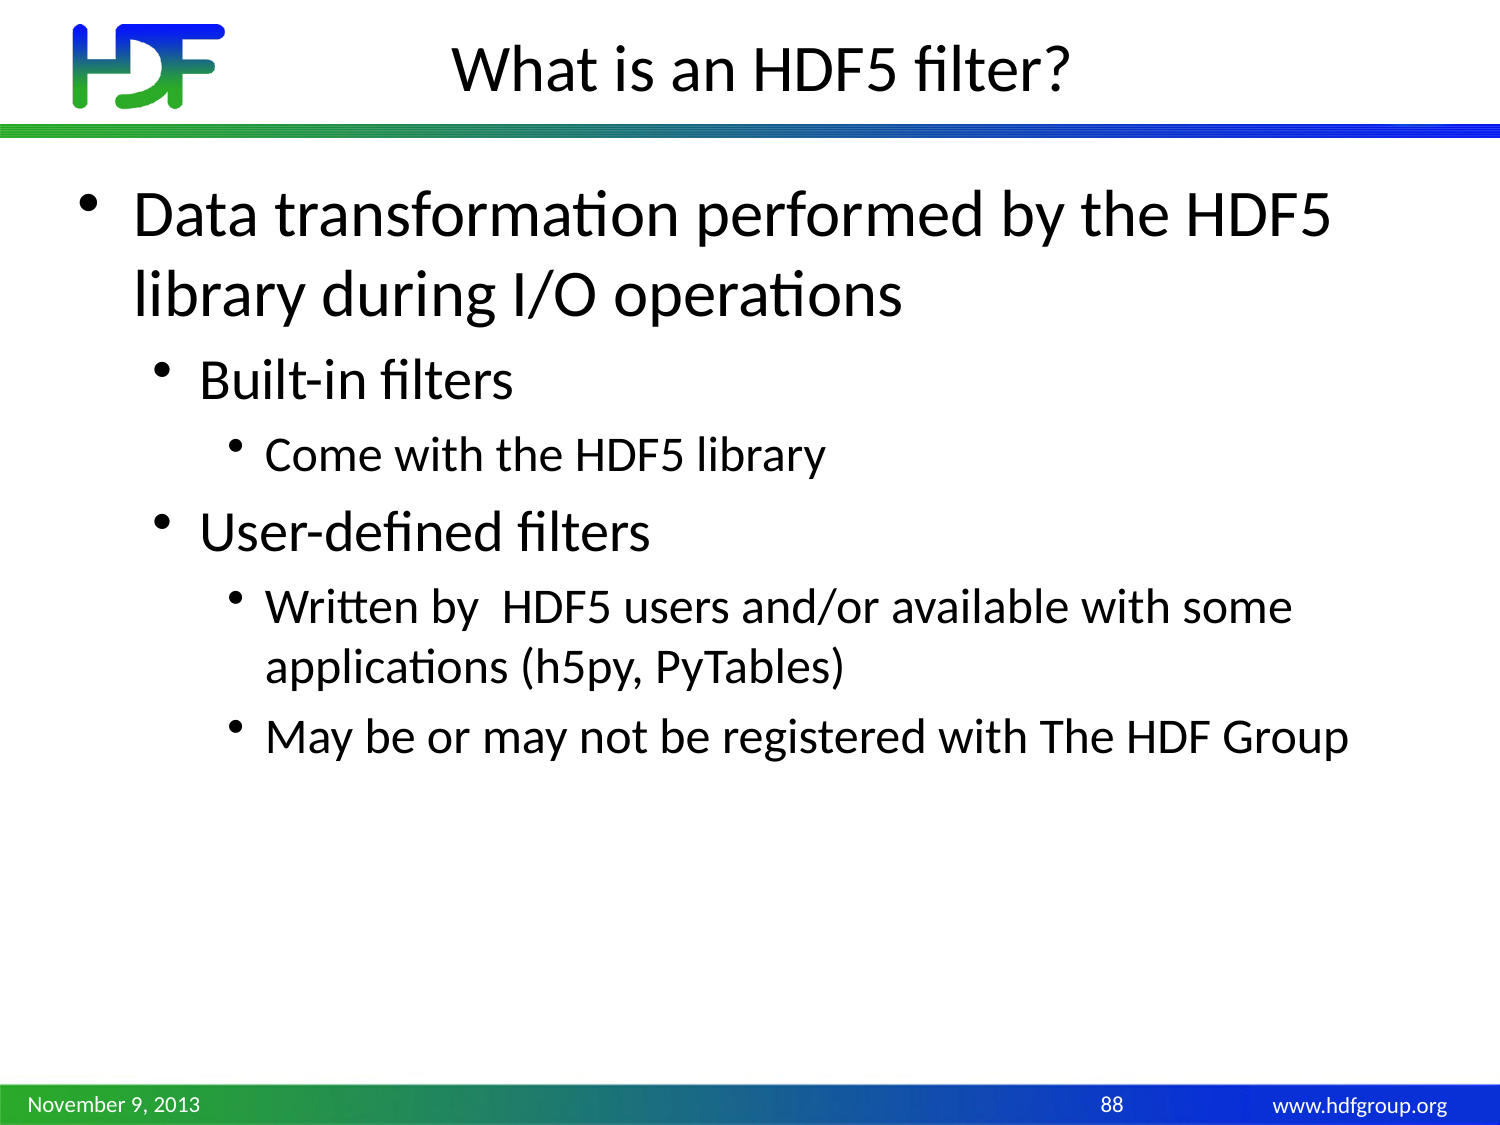

# What is an HDF5 filter?
Data transformation performed by the HDF5 library during I/O operations
Built-in filters
Come with the HDF5 library
User-defined filters
Written by  HDF5 users and/or available with some applications (h5py, PyTables)
May be or may not be registered with The HDF Group

November 9, 2013
88